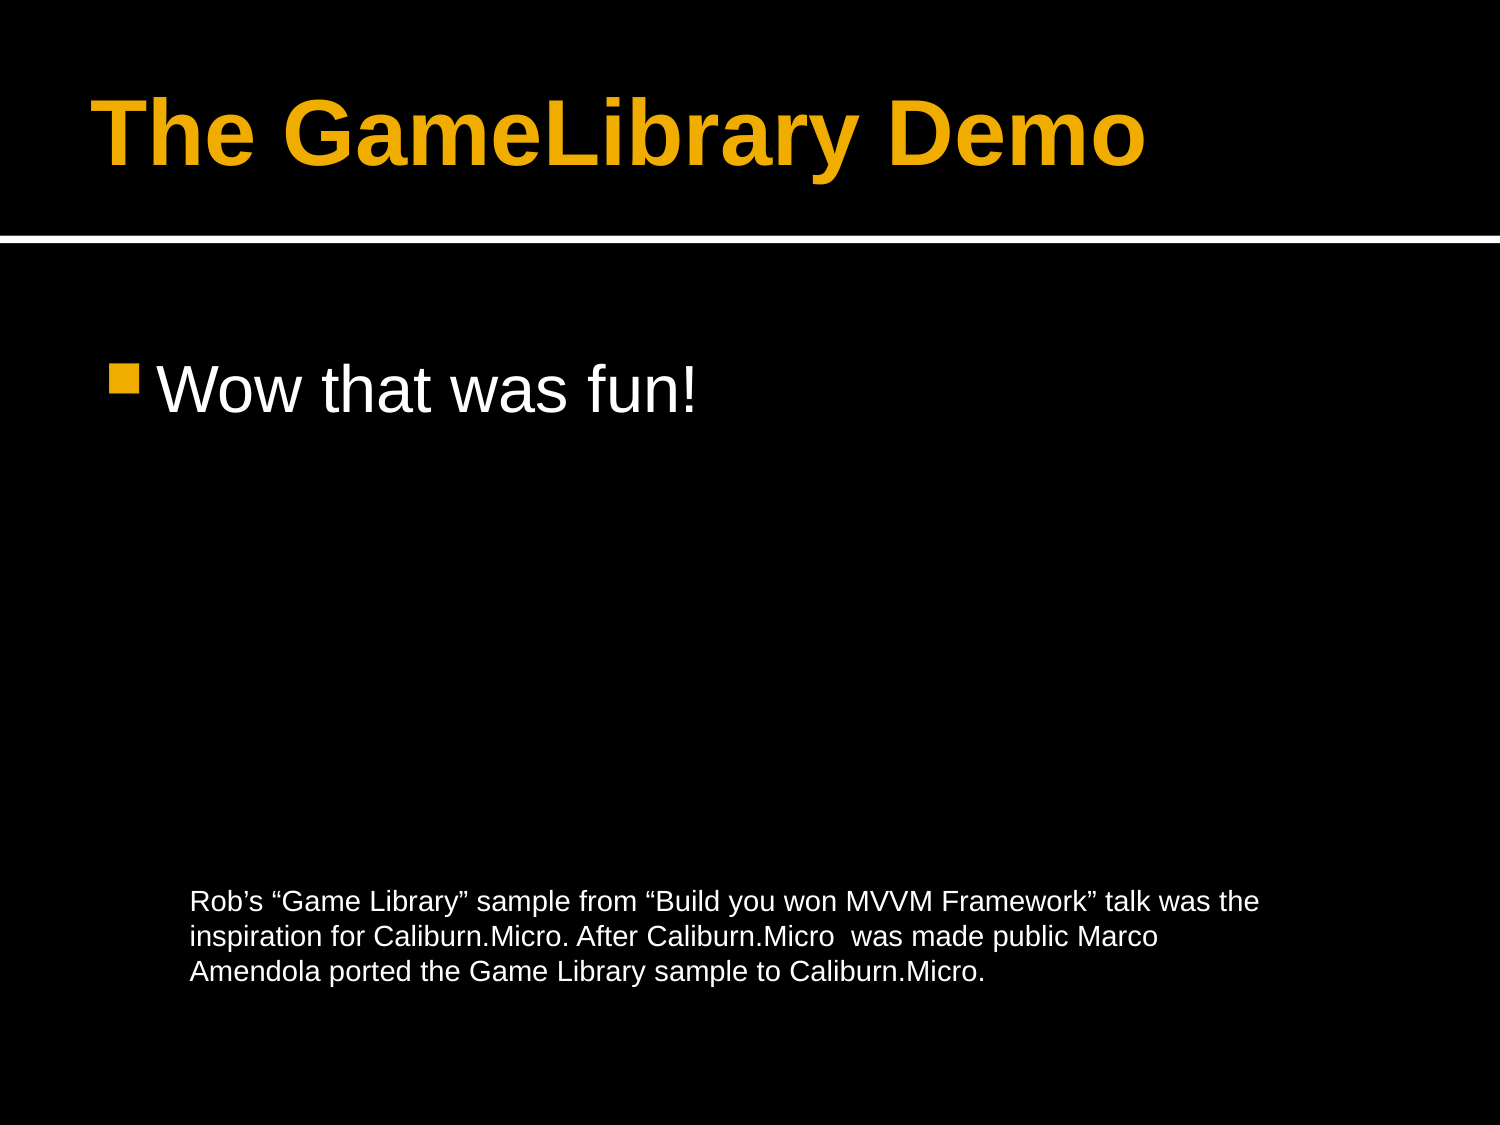

# The GameLibrary Demo
Wow that was fun!

Rob’s “Game Library” sample from “Build you won MVVM Framework” talk was the inspiration for Caliburn.Micro. After Caliburn.Micro  was made public Marco Amendola ported the Game Library sample to Caliburn.Micro.